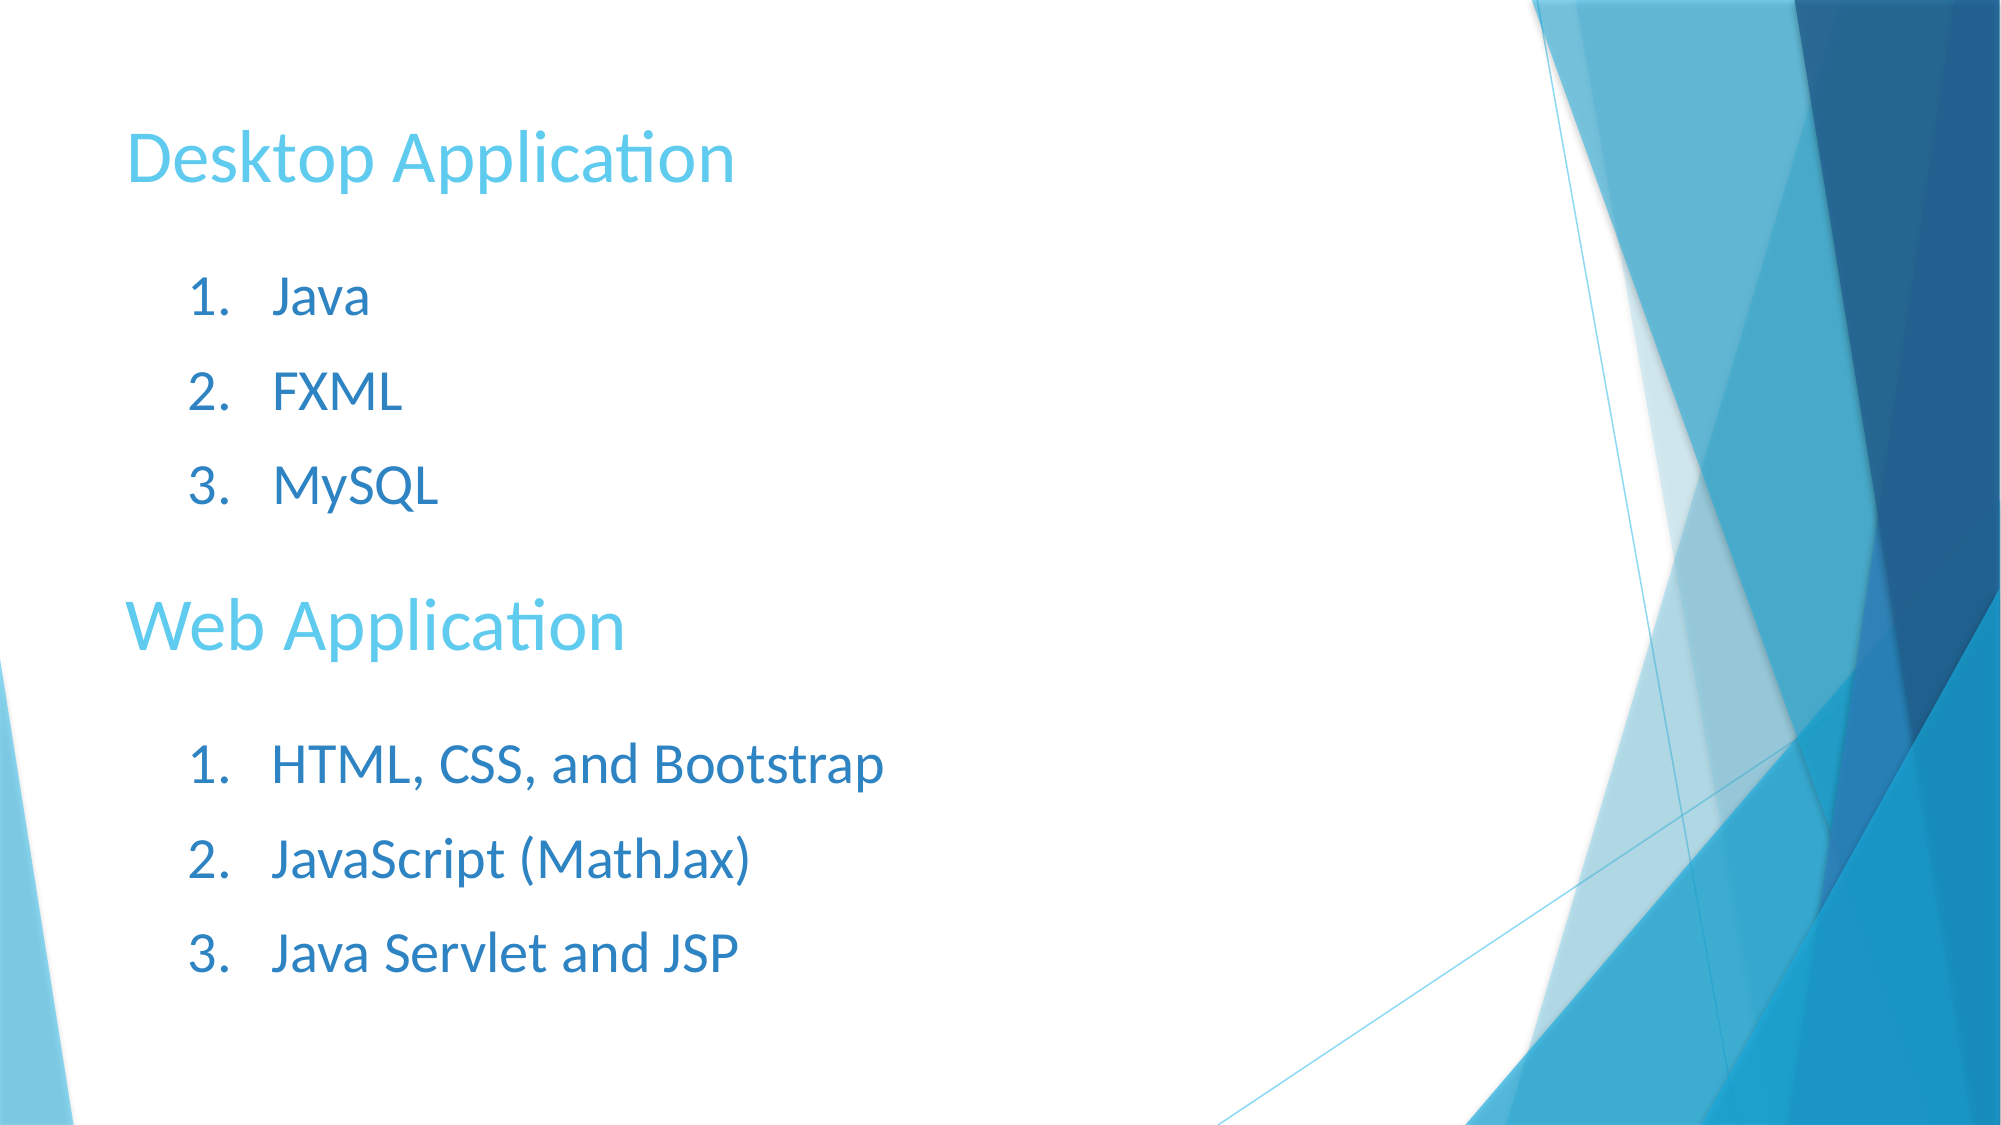

# Desktop Application
Java
FXML
MySQL
Web Application
HTML, CSS, and Bootstrap
JavaScript (MathJax)
Java Servlet and JSP